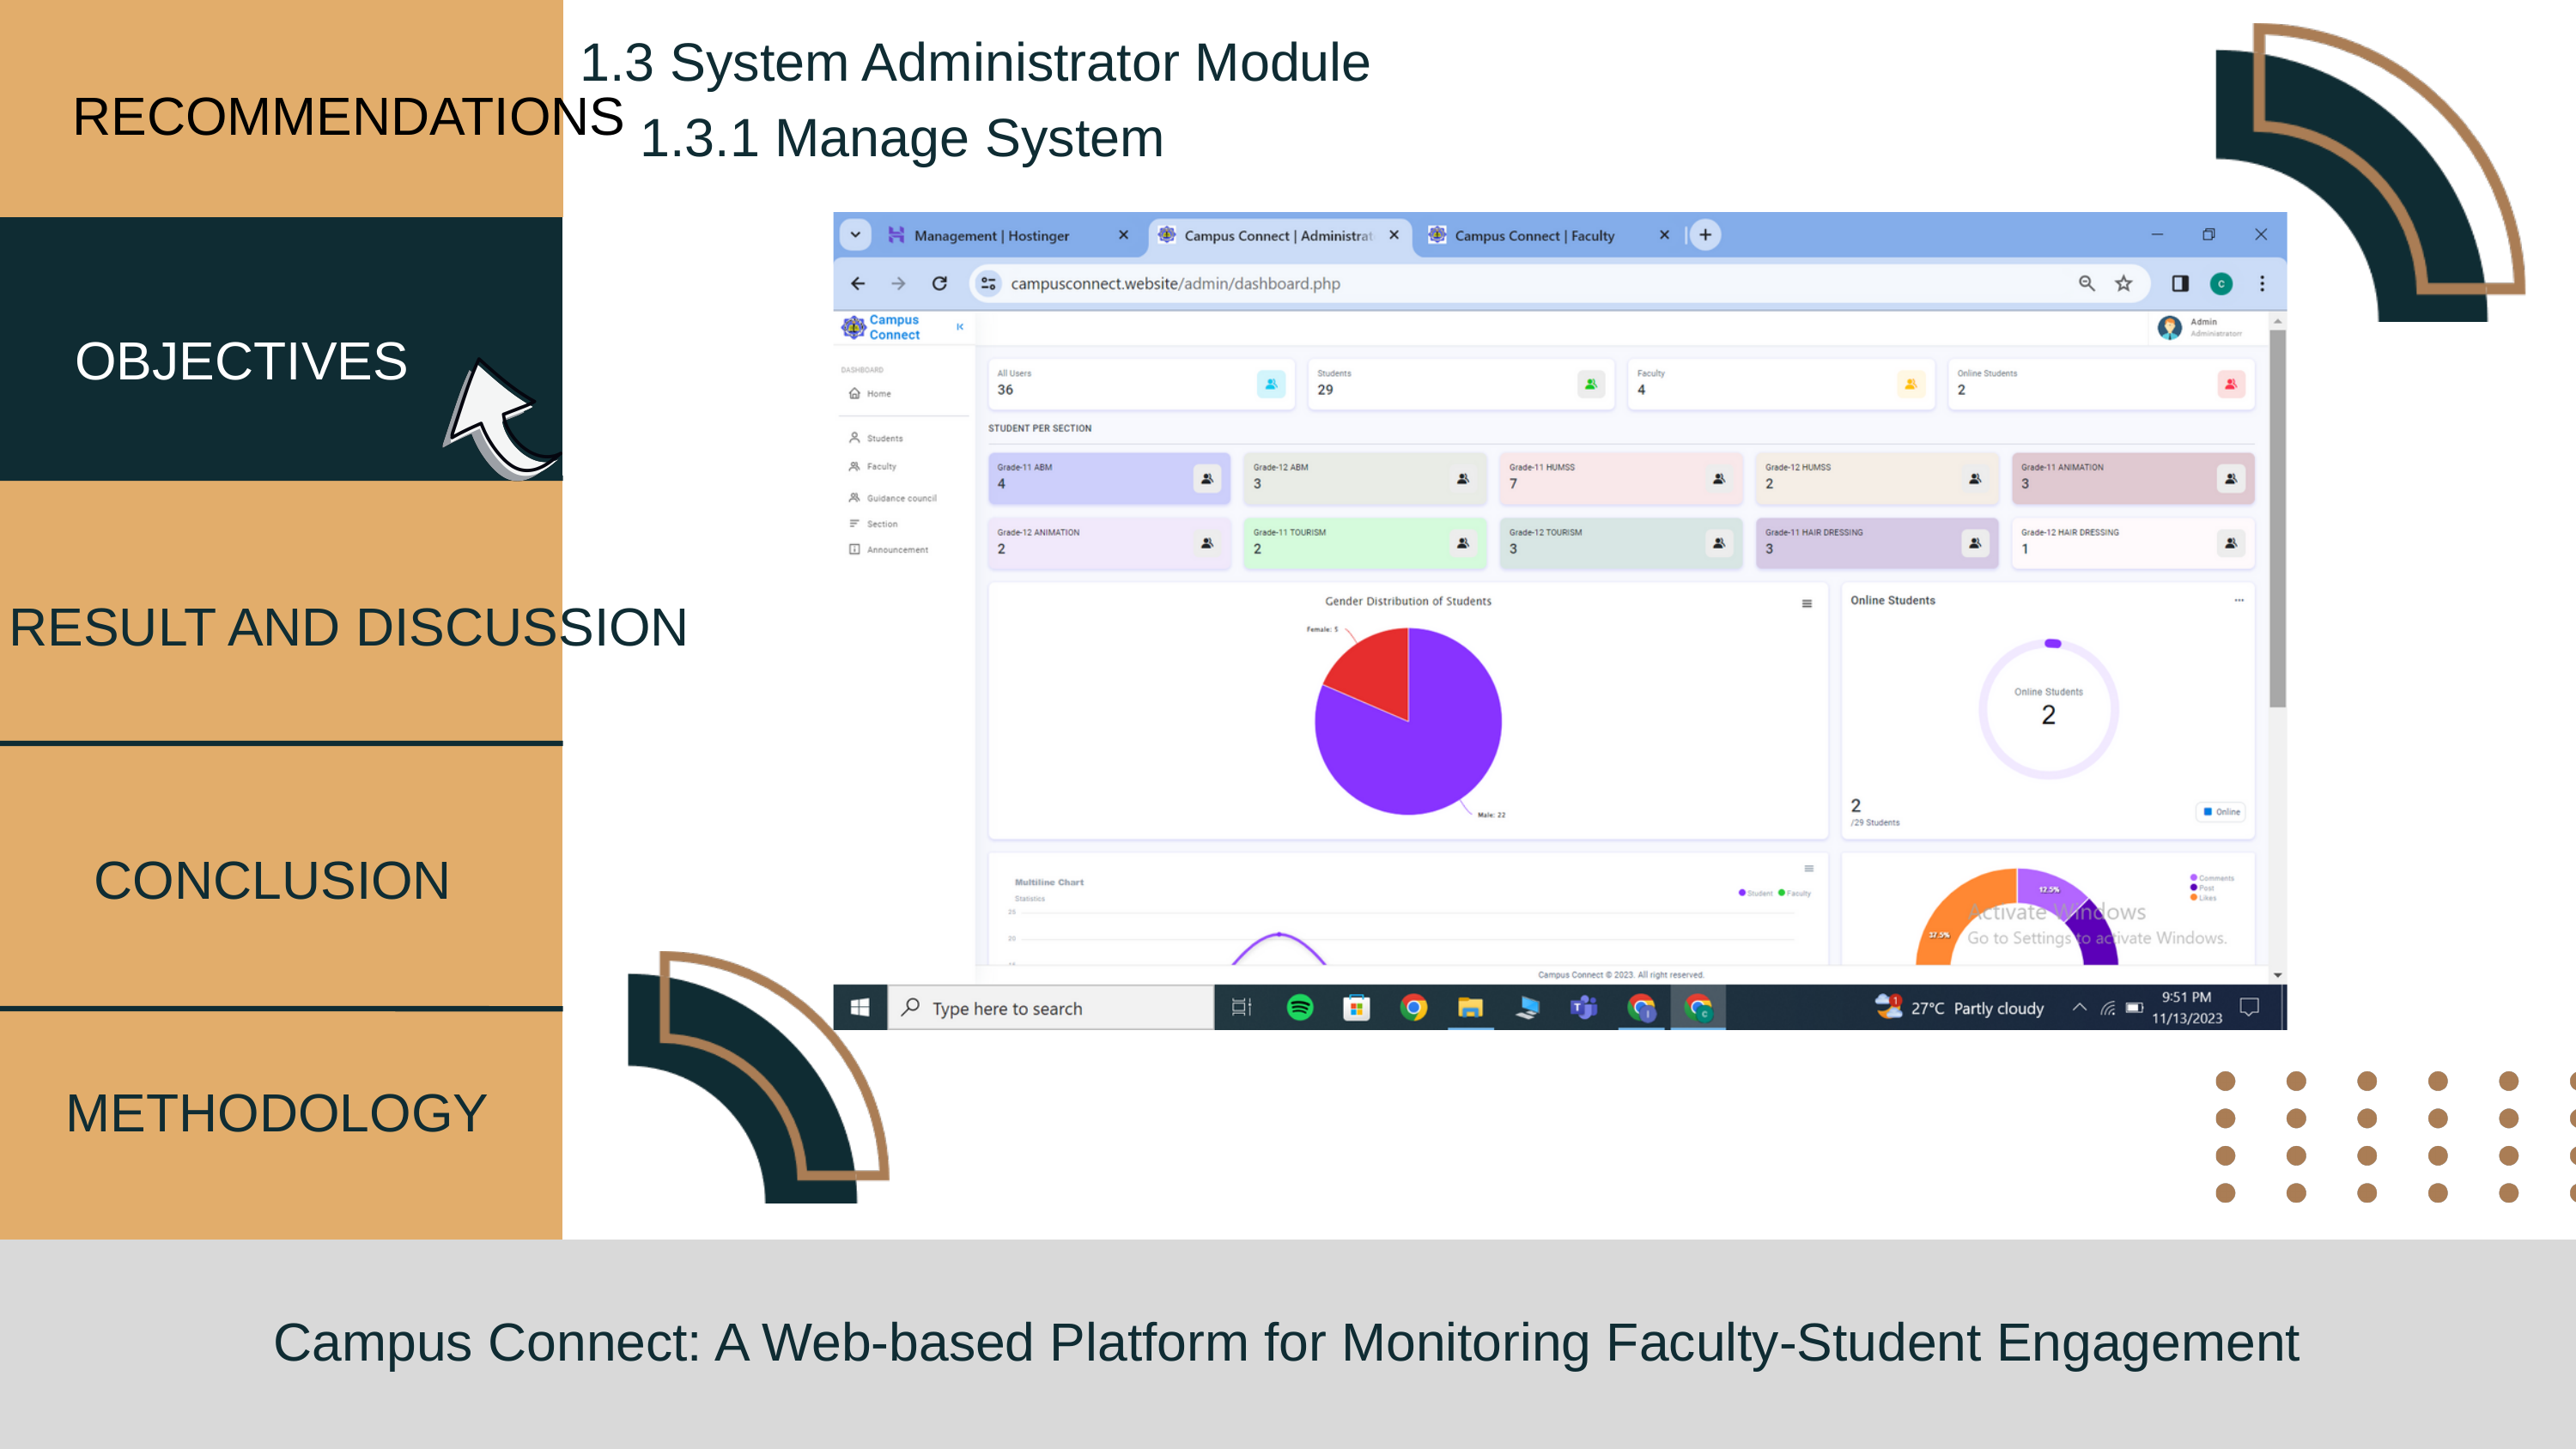

1.3 System Administrator Module
    1.3.1 Manage System

RECOMMENDATIONS

OBJECTIVES

RESULT AND DISCUSSION

CONCLUSION

METHODOLOGY

Campus Connect: A Web-based Platform for Monitoring Faculty-Student Engagement